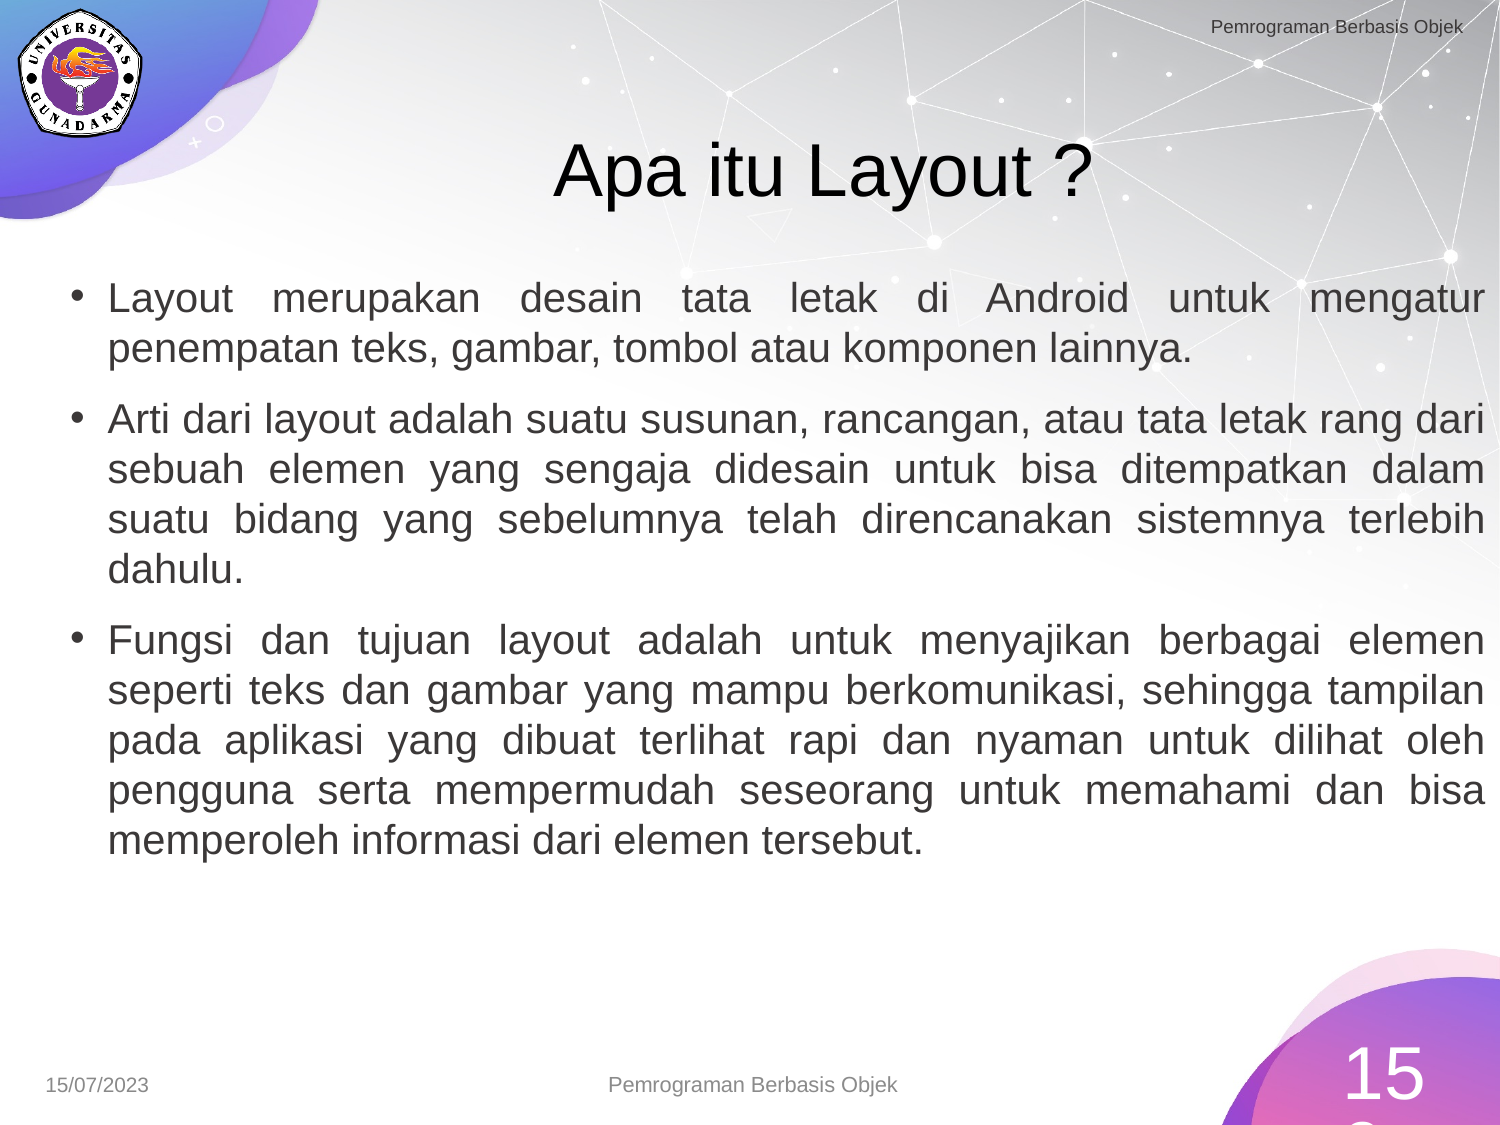

# Apa itu Layout ?
Layout merupakan desain tata letak di Android untuk mengatur penempatan teks, gambar, tombol atau komponen lainnya.
Arti dari layout adalah suatu susunan, rancangan, atau tata letak rang dari sebuah elemen yang sengaja didesain untuk bisa ditempatkan dalam suatu bidang yang sebelumnya telah direncanakan sistemnya terlebih dahulu.
Fungsi dan tujuan layout adalah untuk menyajikan berbagai elemen seperti teks dan gambar yang mampu berkomunikasi, sehingga tampilan pada aplikasi yang dibuat terlihat rapi dan nyaman untuk dilihat oleh pengguna serta mempermudah seseorang untuk memahami dan bisa memperoleh informasi dari elemen tersebut.
159
Pemrograman Berbasis Objek
15/07/2023